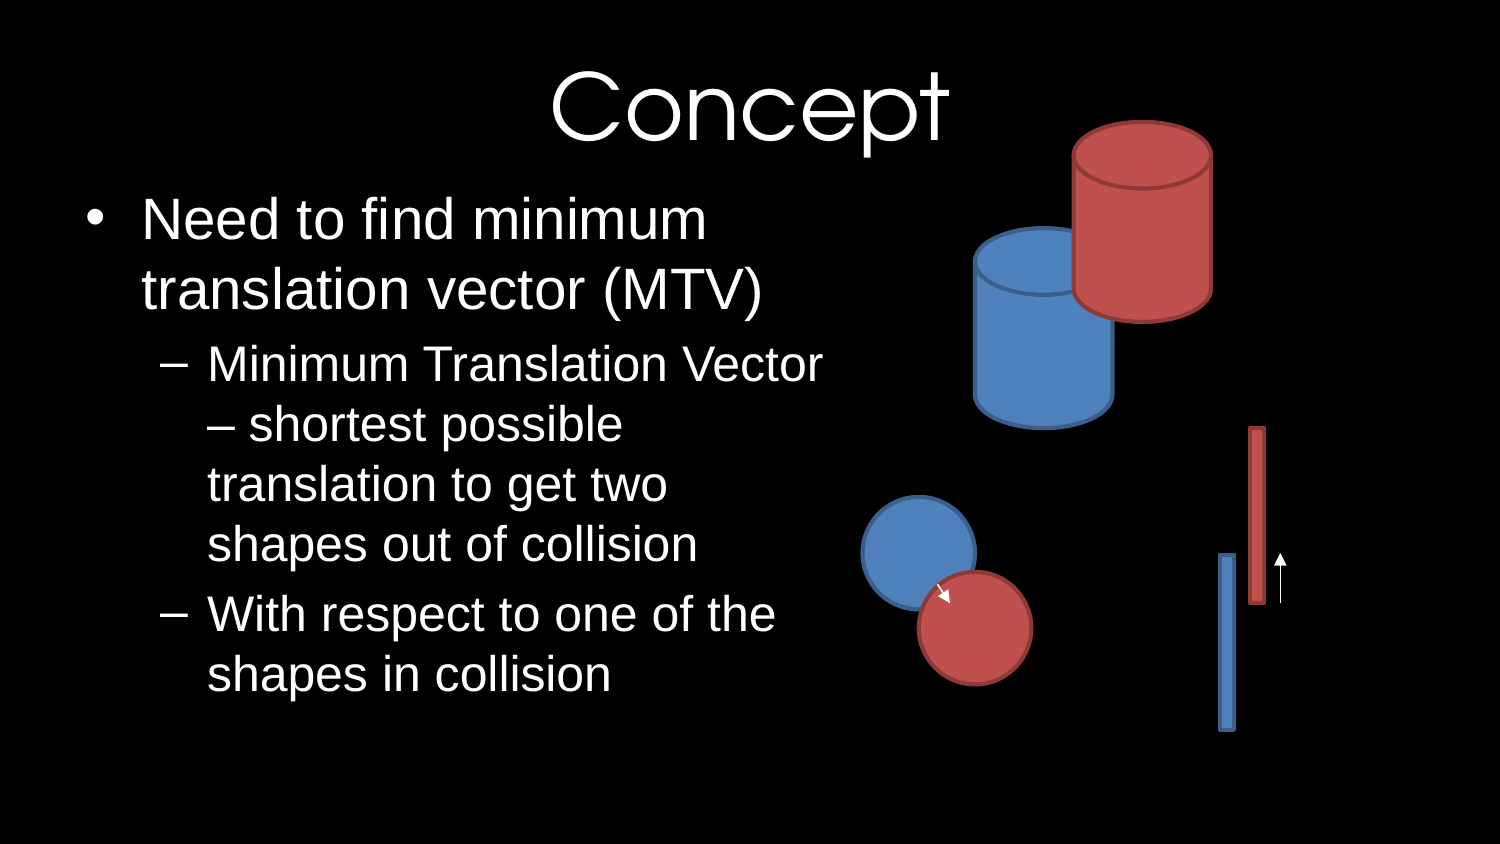

# Concept

Need to find minimum translation vector (MTV)
Minimum Translation Vector – shortest possible translation to get two shapes out of collision
With respect to one of the shapes in collision